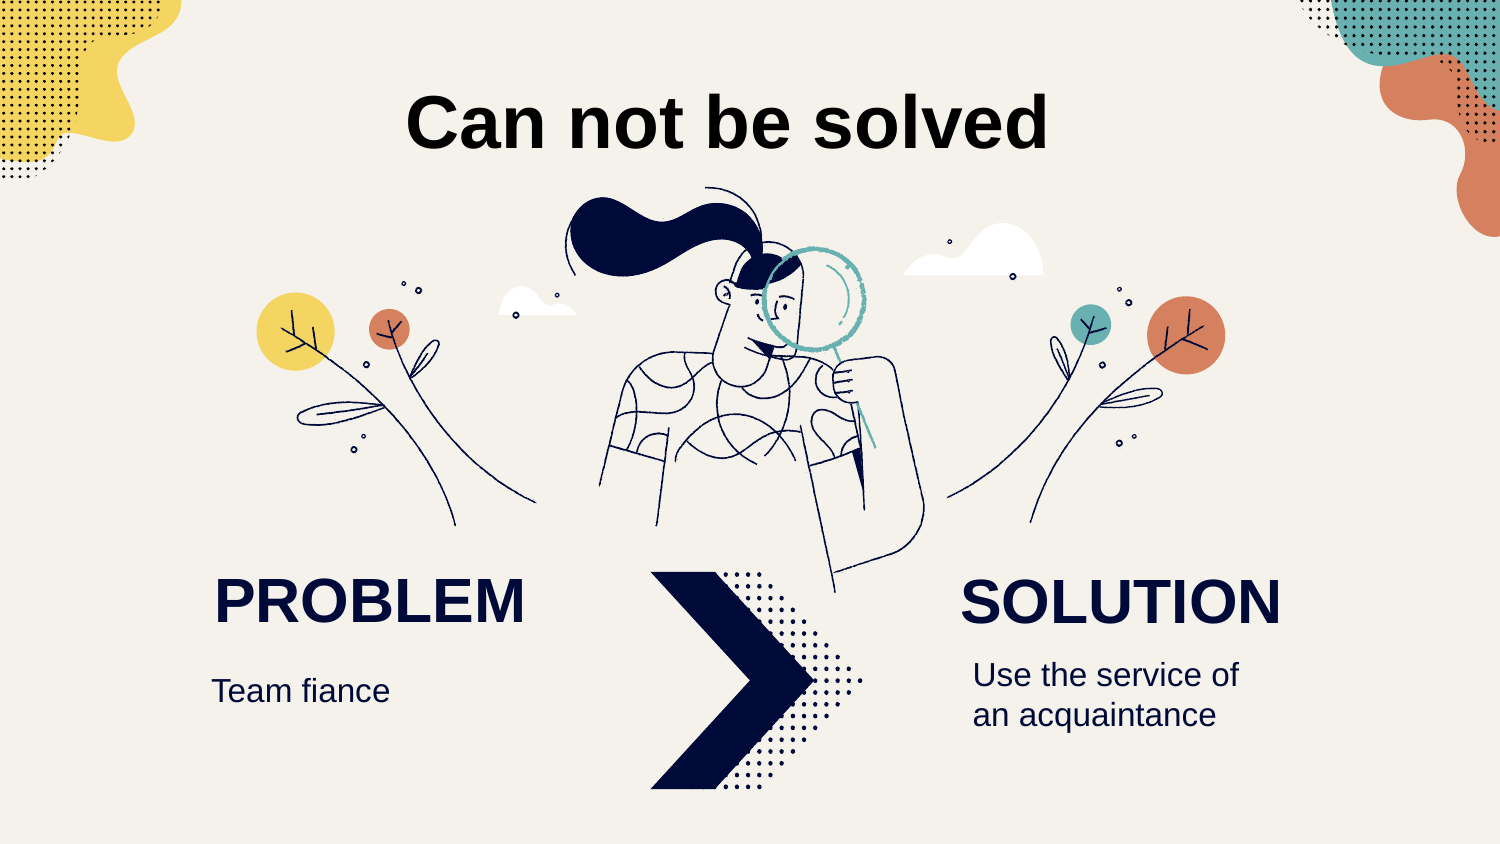

Can not be solved

PROBLEM
SOLUTION

Use the service of an acquaintance
Team fiance